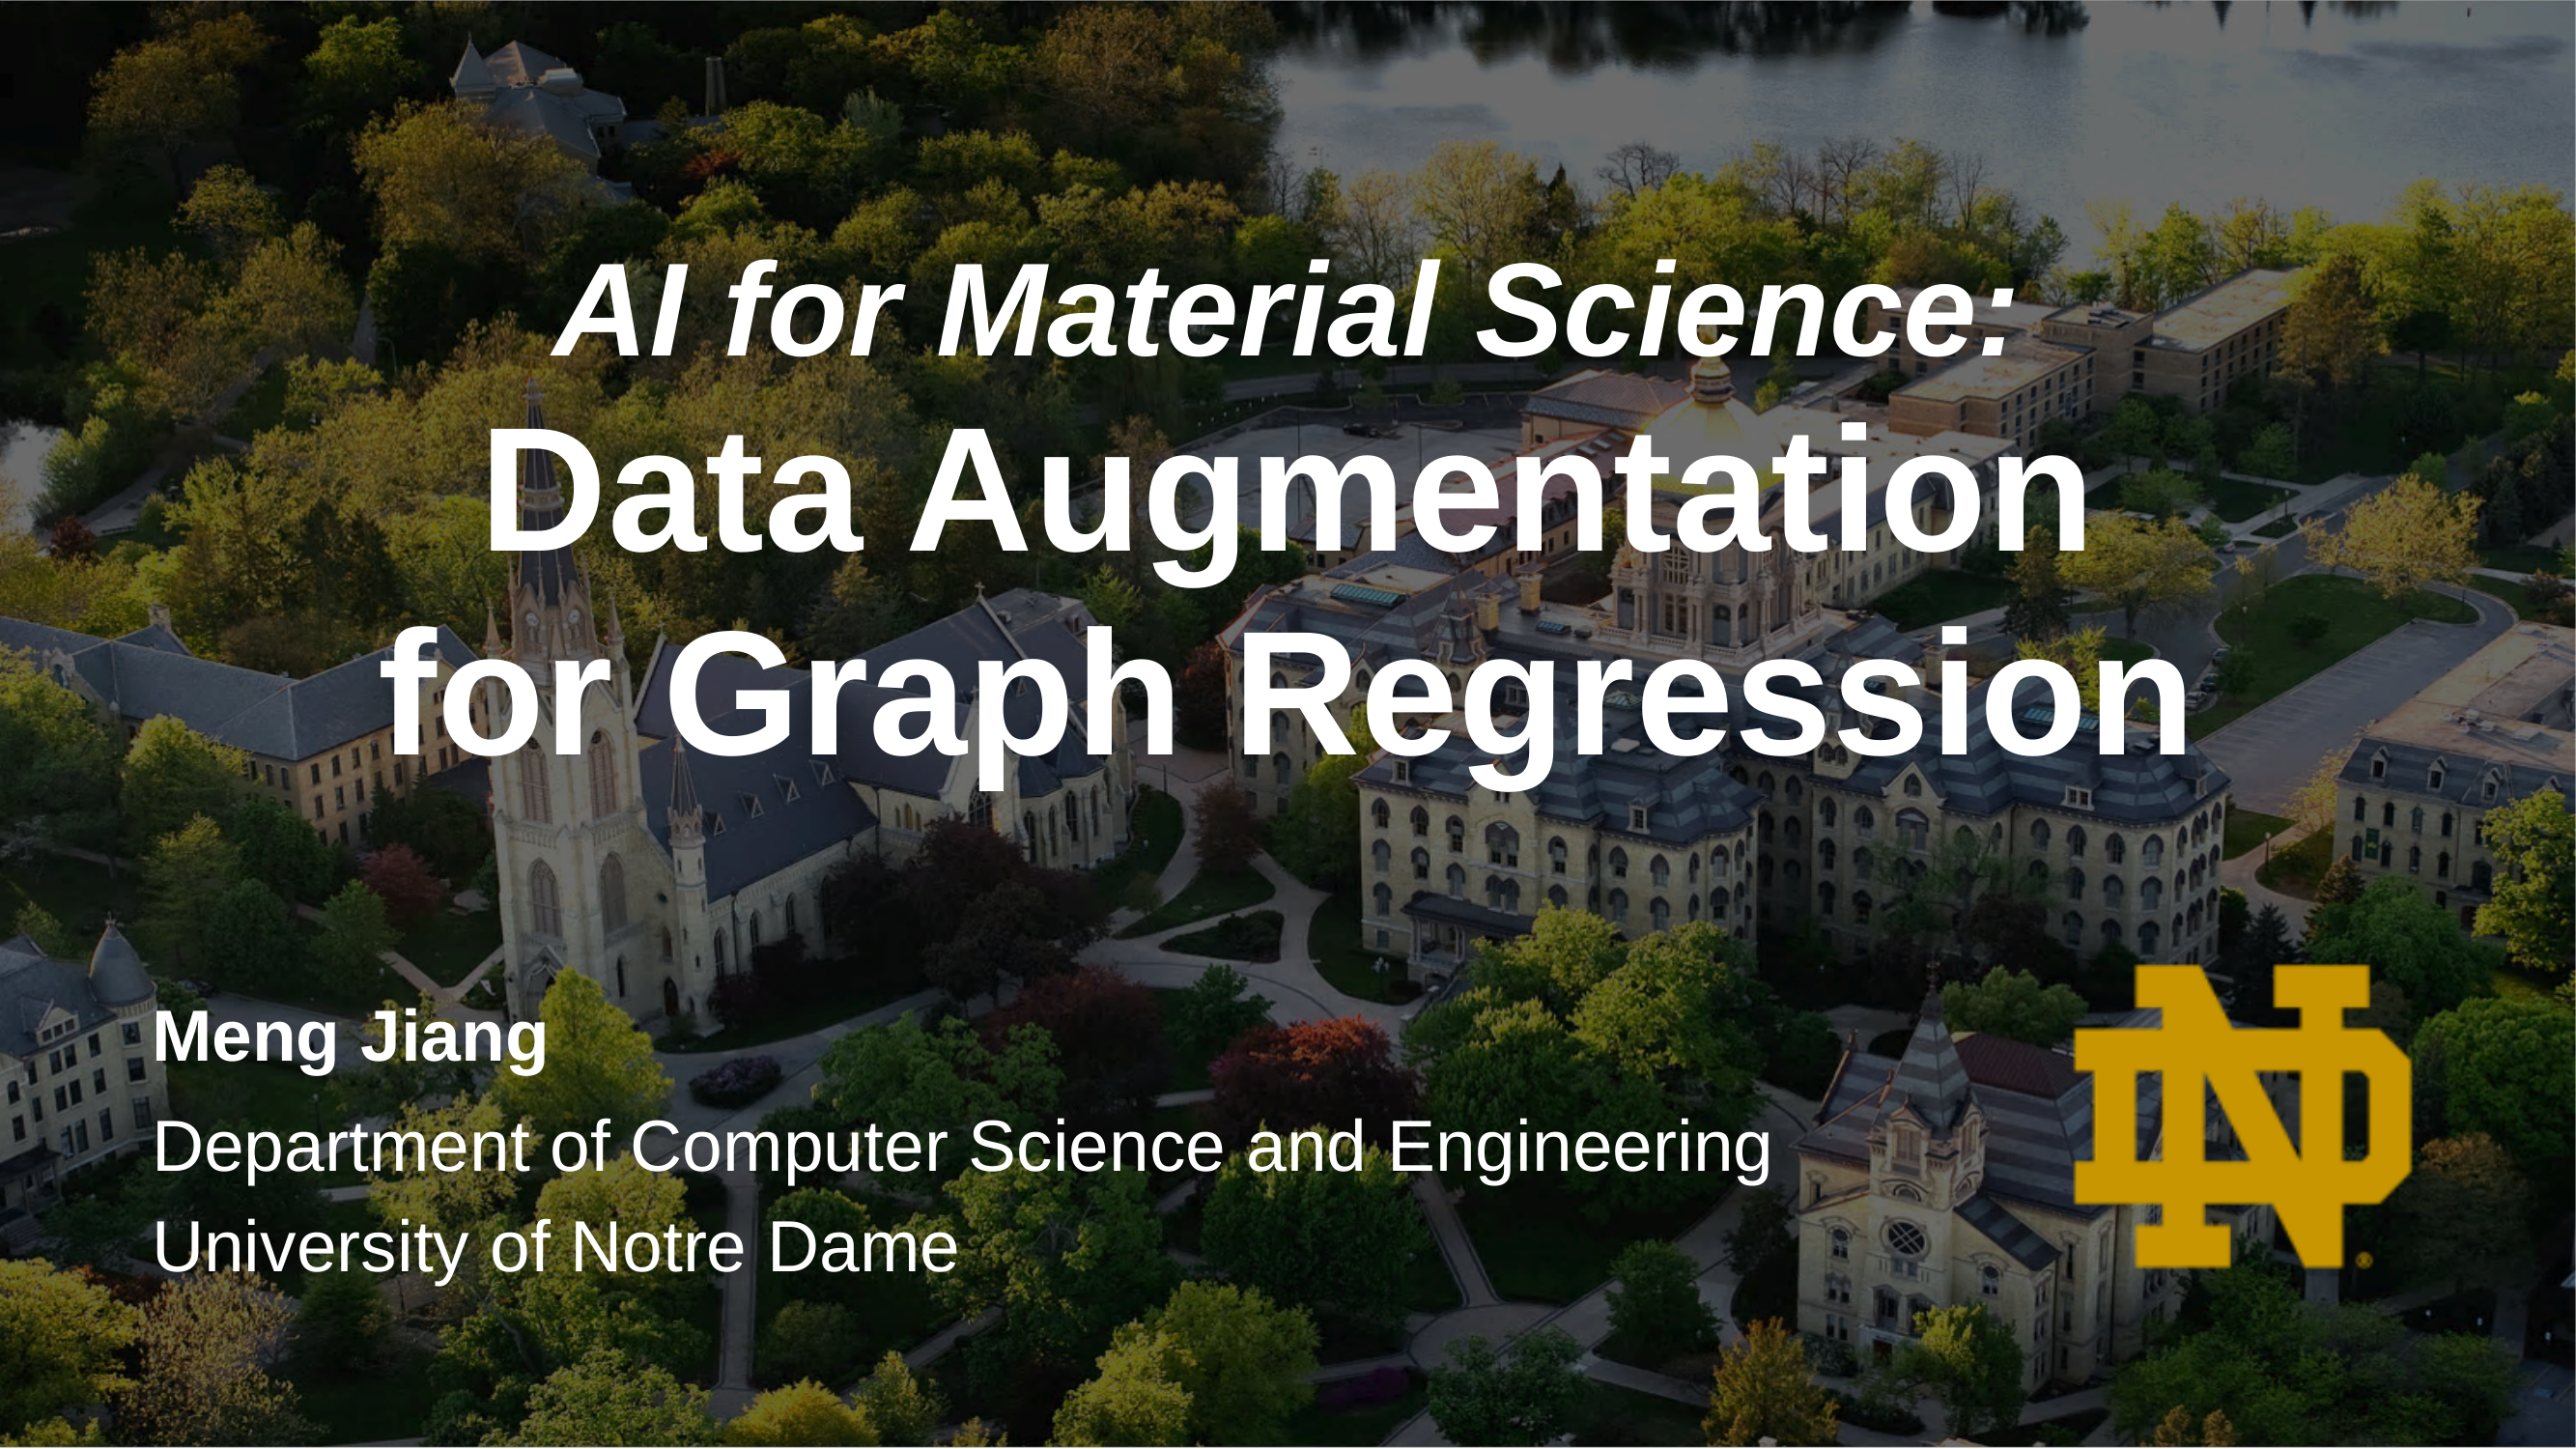

AI for Material Science:
Data Augmentation
for Graph Regression
Meng Jiang
Department of Computer Science and Engineering
University of Notre Dame